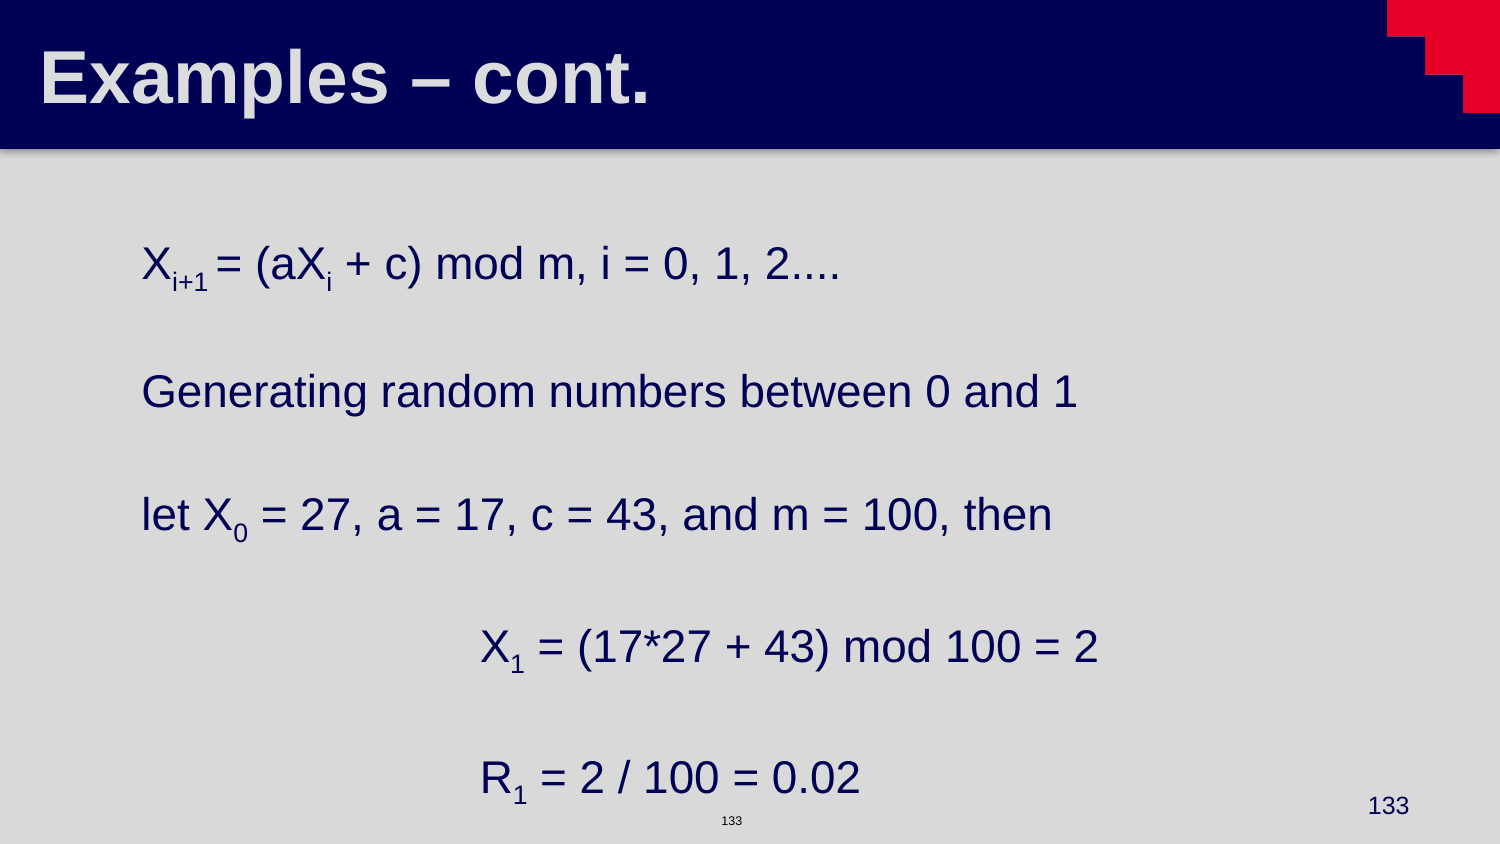

# Examples – cont.
Xi+1 = (aXi + c) mod m, i = 0, 1, 2....
Generating random numbers between 0 and 1
let X0 = 27, a = 17, c = 43, and m = 100, then
	 	   X1 = (17*27 + 43) mod 100 = 2
	 	   R1 = 2 / 100 = 0.02
	 	   X2 = (17*2 + 43) mod 100 = 77
	 	   R2 = 77 / 100 = 0.77
		    .........
133